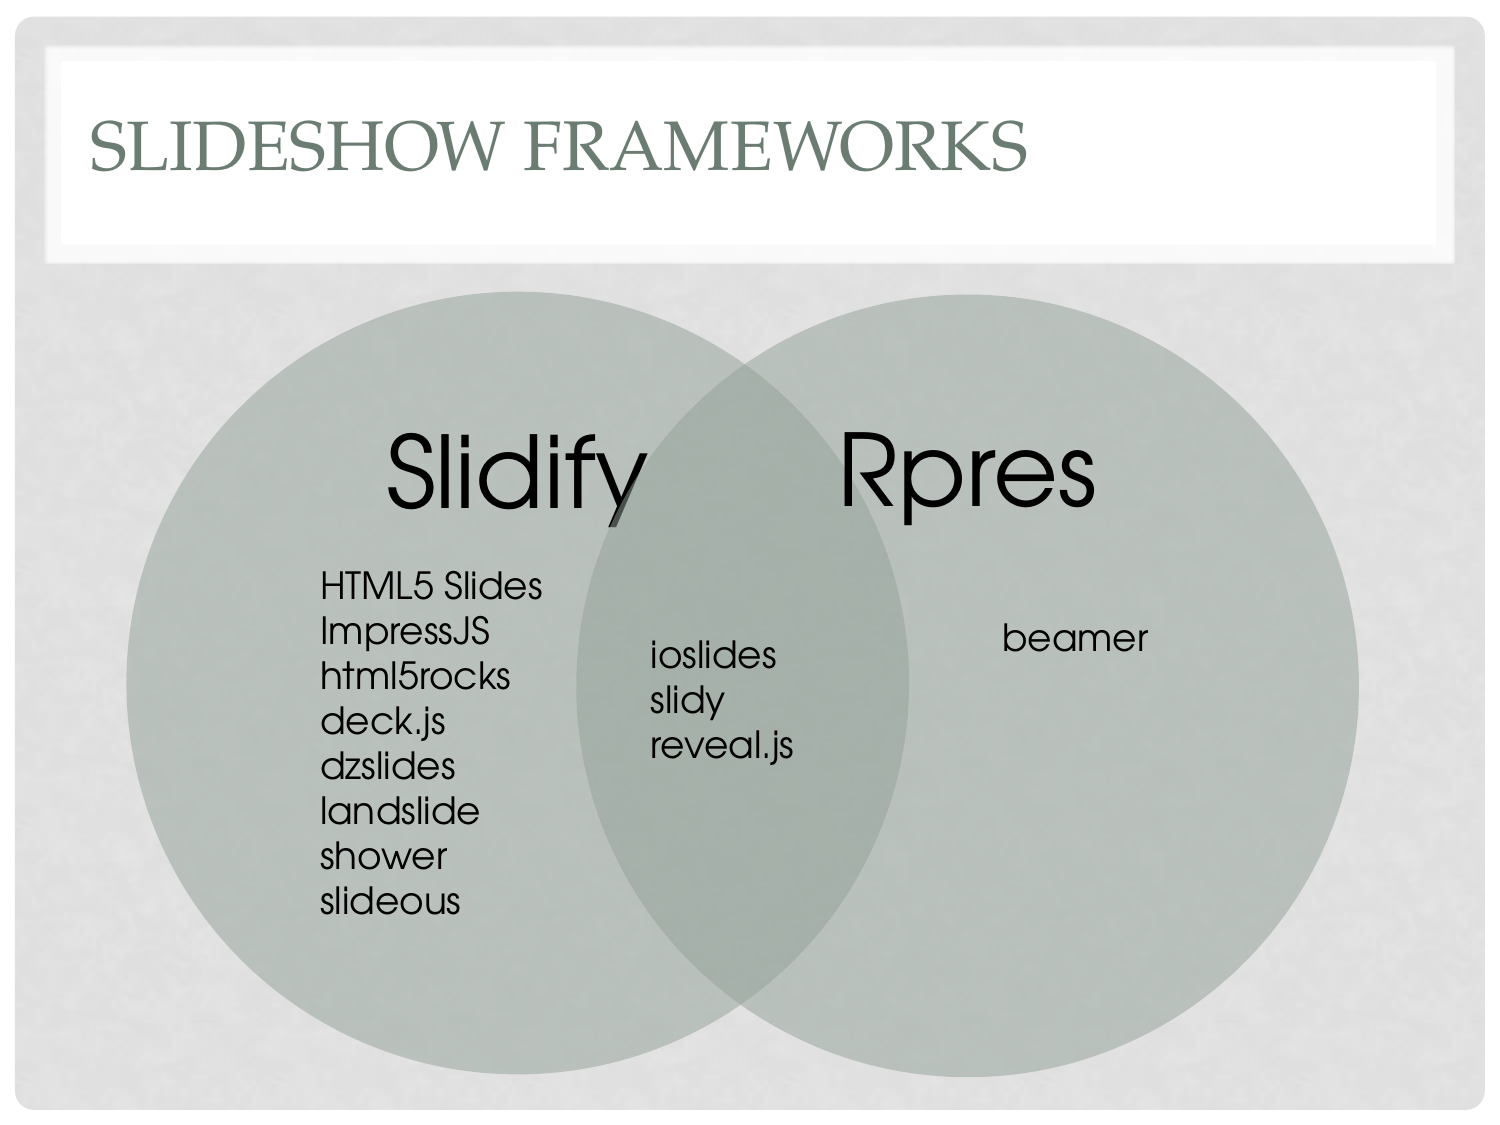

# Slideshow Frameworks

Slidify

Rpres

HTML5 Slides
ImpressJS
html5rocks
deck.js
dzslides
landslide
shower
slideous

beamer
ioslides
slidy
reveal.js